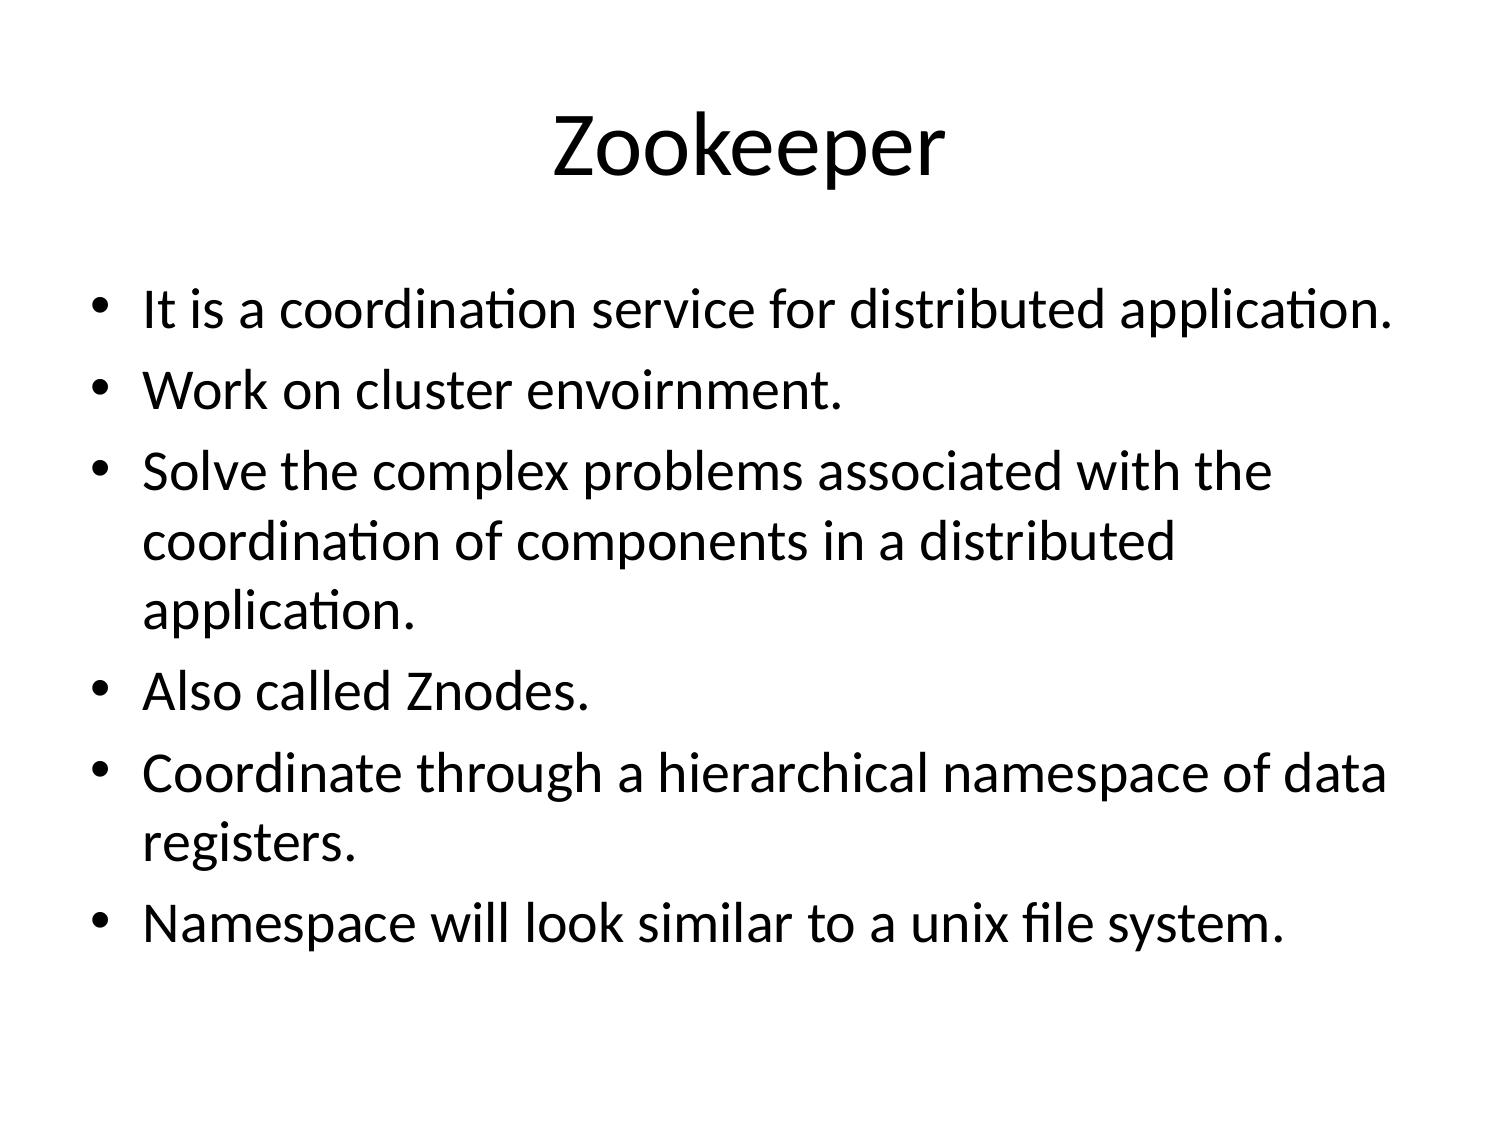

# Zookeeper
It is a coordination service for distributed application.
Work on cluster envoirnment.
Solve the complex problems associated with the coordination of components in a distributed application.
Also called Znodes.
Coordinate through a hierarchical namespace of data registers.
Namespace will look similar to a unix file system.